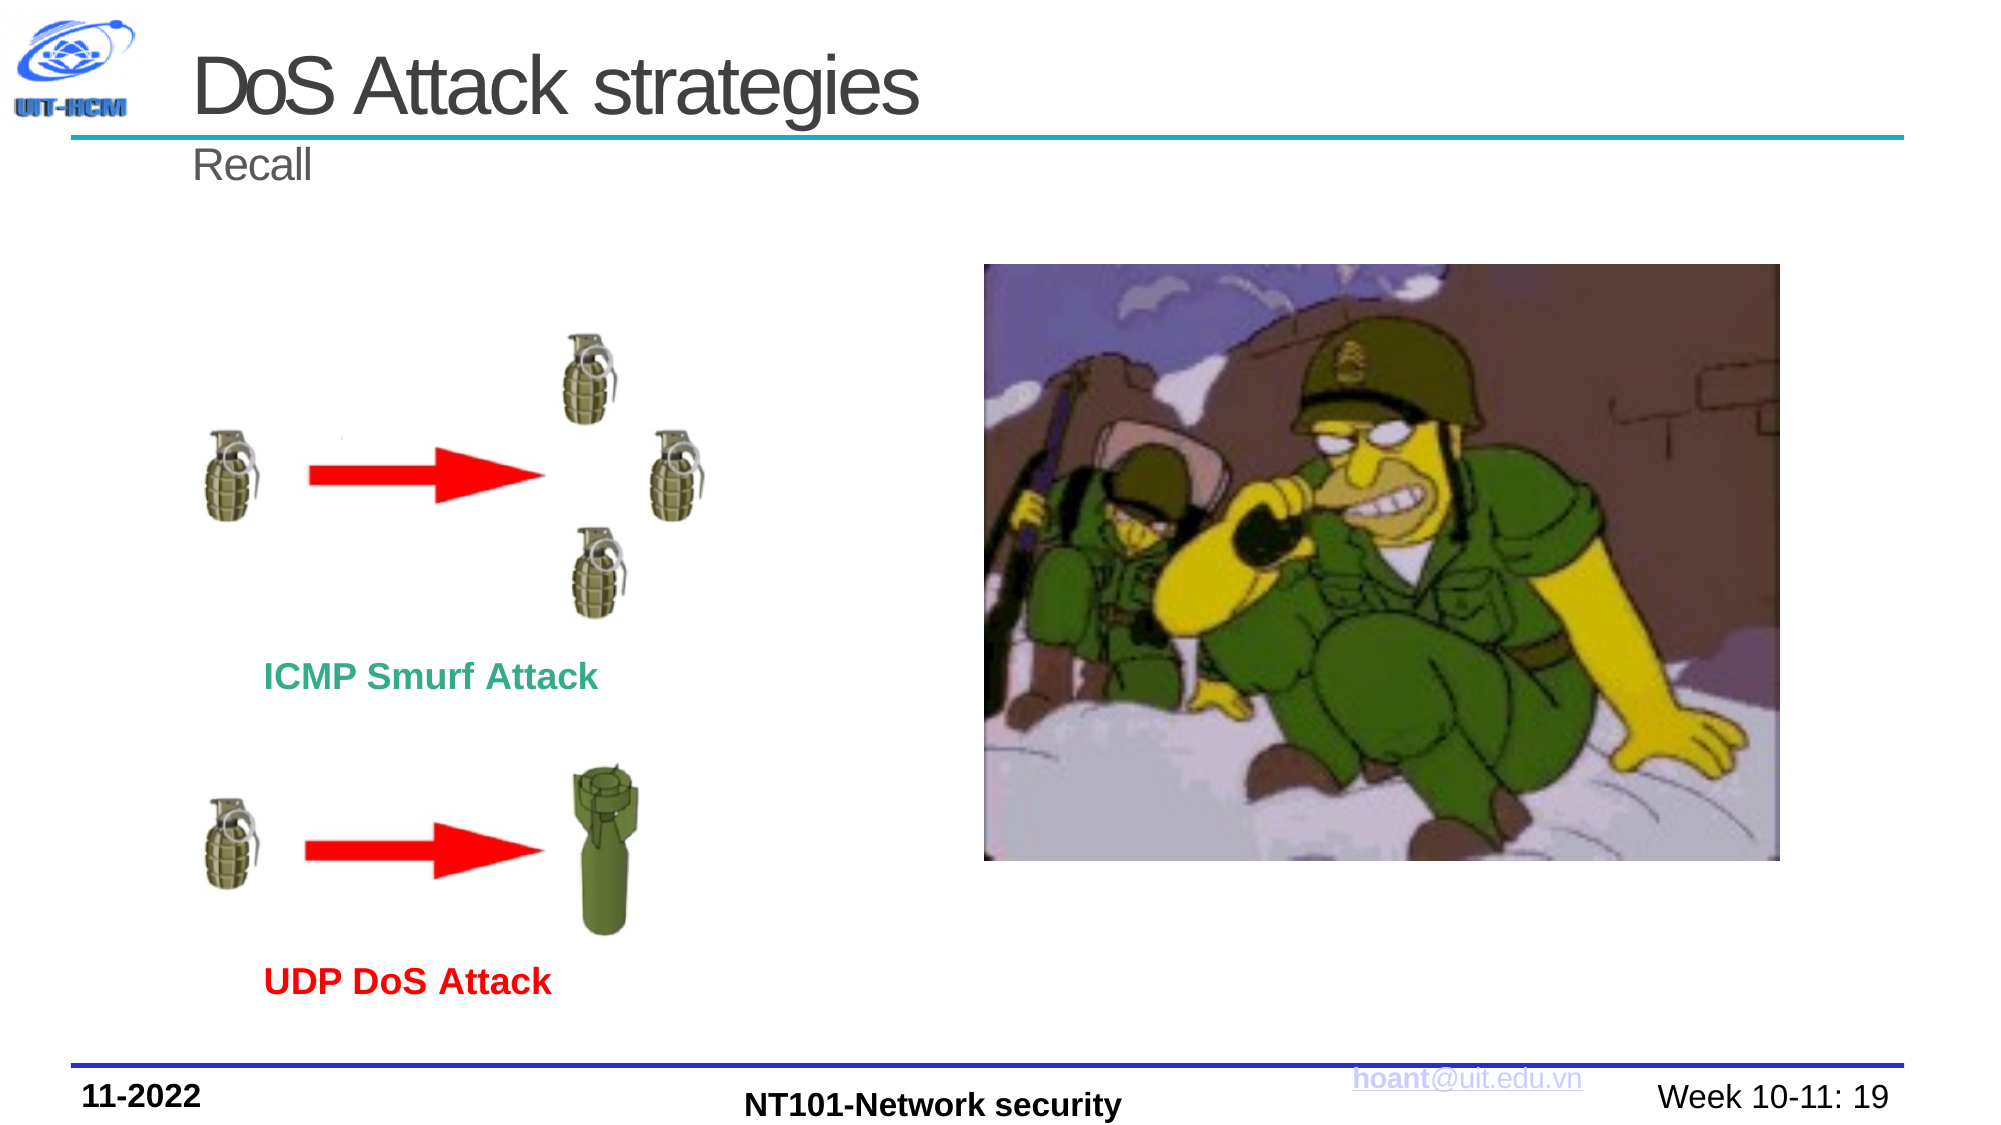

# DoS Attack strategies
Recall

ICMP Smurf Attack
UDP DoS Attack
hoant@uit.edu.vn